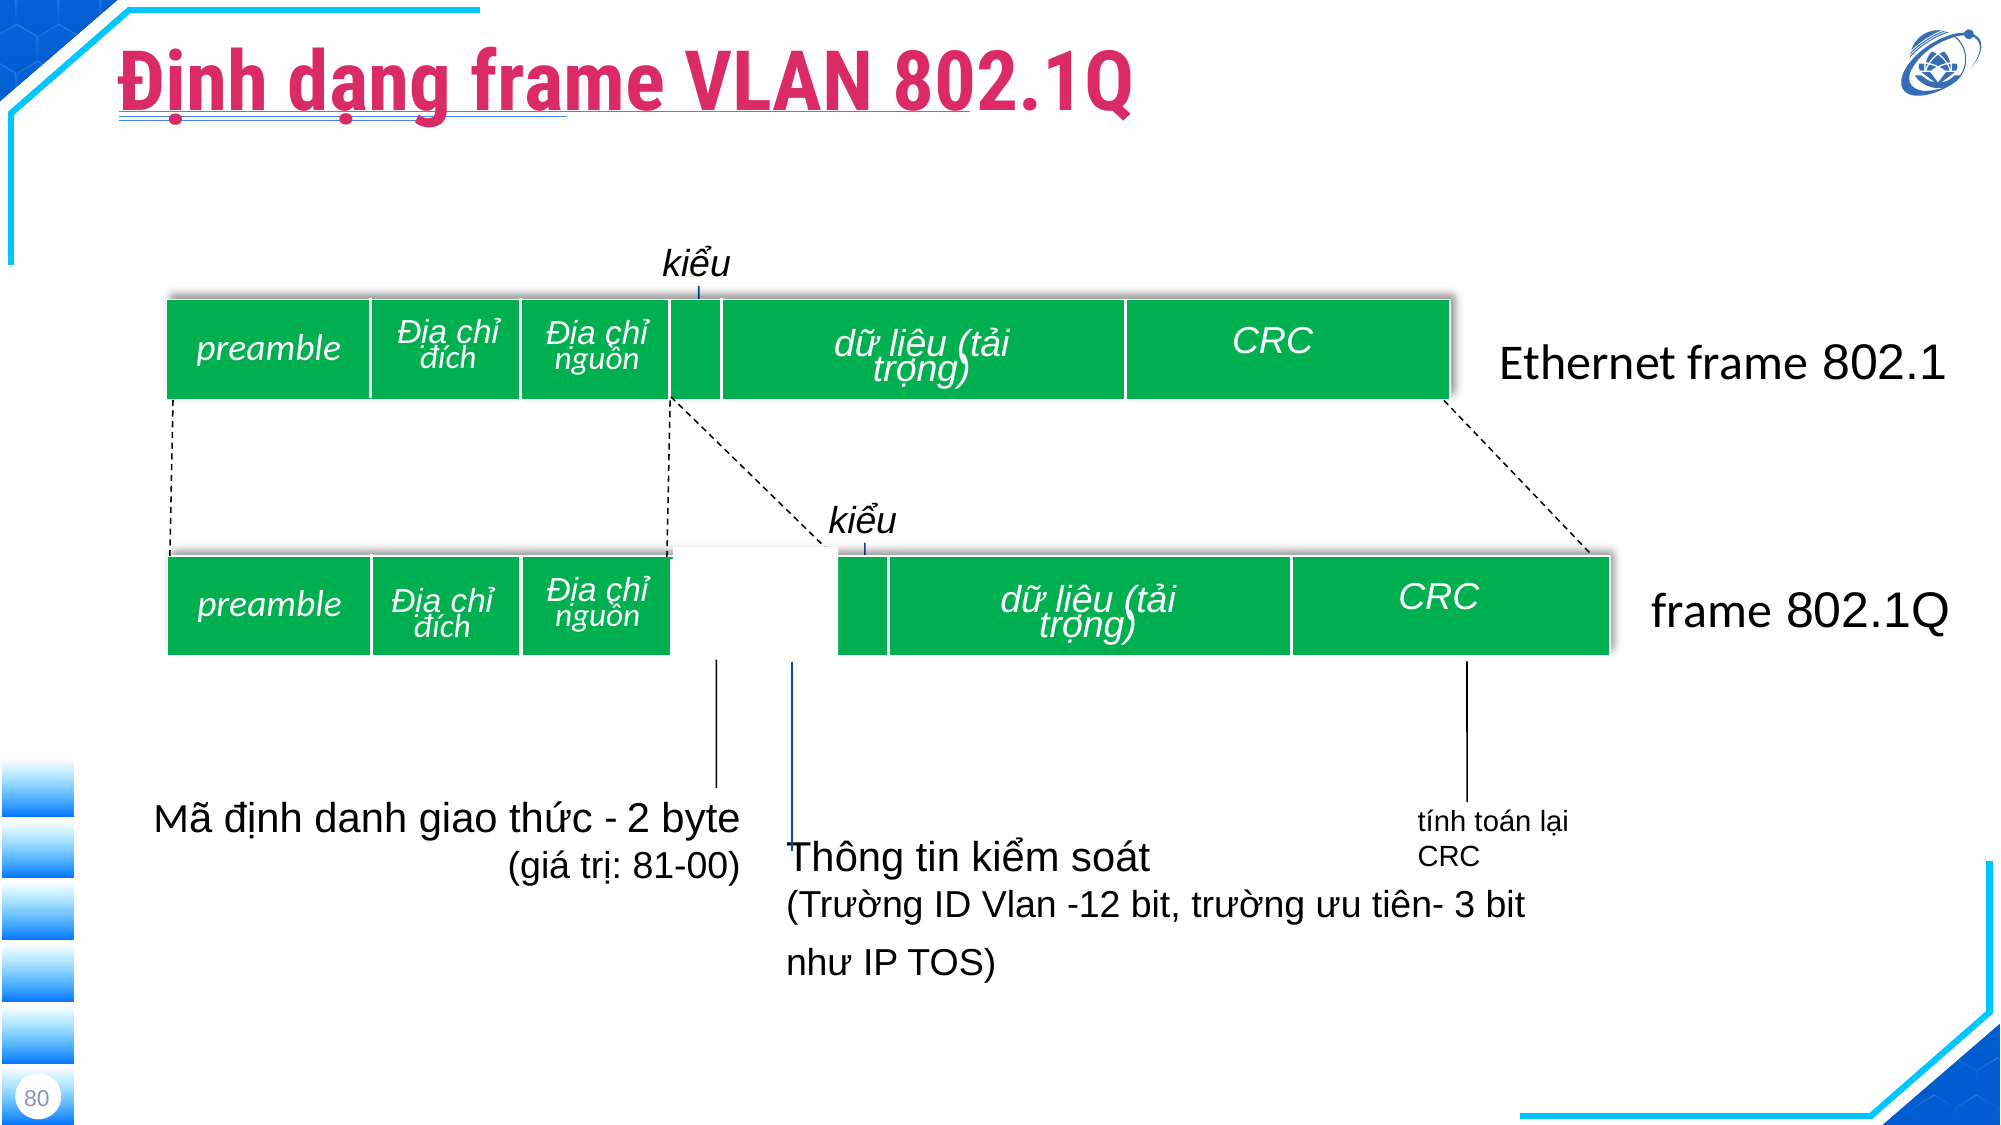

# Định dạng frame VLAN 802.1Q
kiểu

Địa chỉ đích
Địa chỉ nguồn
CRC
dữ liệu (tải trọng)
preamble
Ethernet frame 802.1

kiểu

frame 802.1Q
Địa chỉ nguồn
CRC
dữ liệu (tải trọng)
preamble

Địa chỉ đích

Mã định danh giao thức - 2 byte
(giá trị: 81-00)
tính toán lại
CRC
Thông tin kiểm soát
(Trường ID Vlan -12 bit, trường ưu tiên- 3 bit như IP TOS)
80